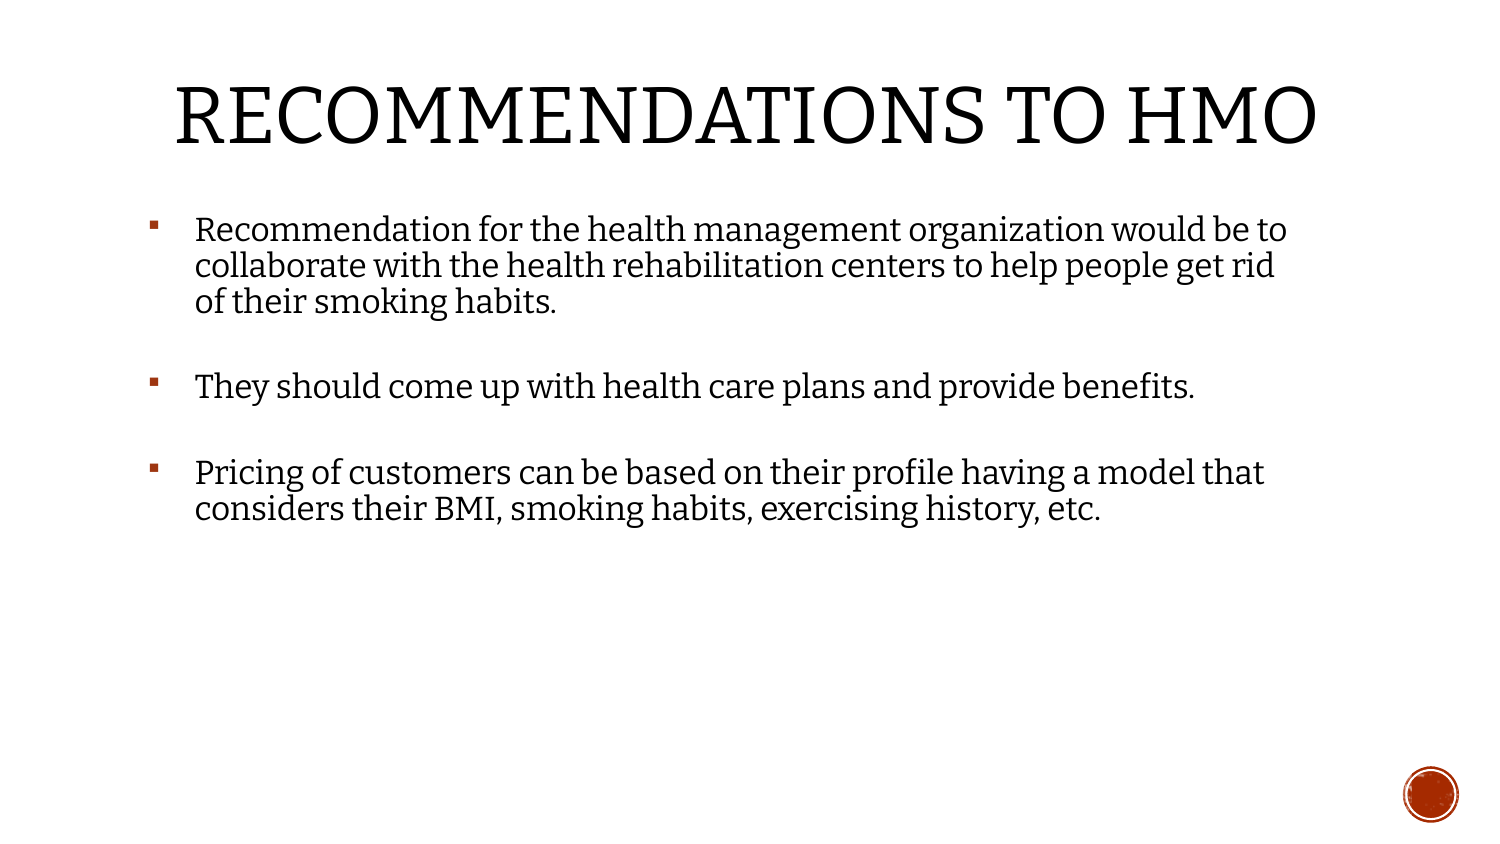

# Recommendations to HMO
Recommendation for the health management organization would be to collaborate with the health rehabilitation centers to help people get rid of their smoking habits.
They should come up with health care plans and provide benefits.
Pricing of customers can be based on their profile having a model that considers their BMI, smoking habits, exercising history, etc.